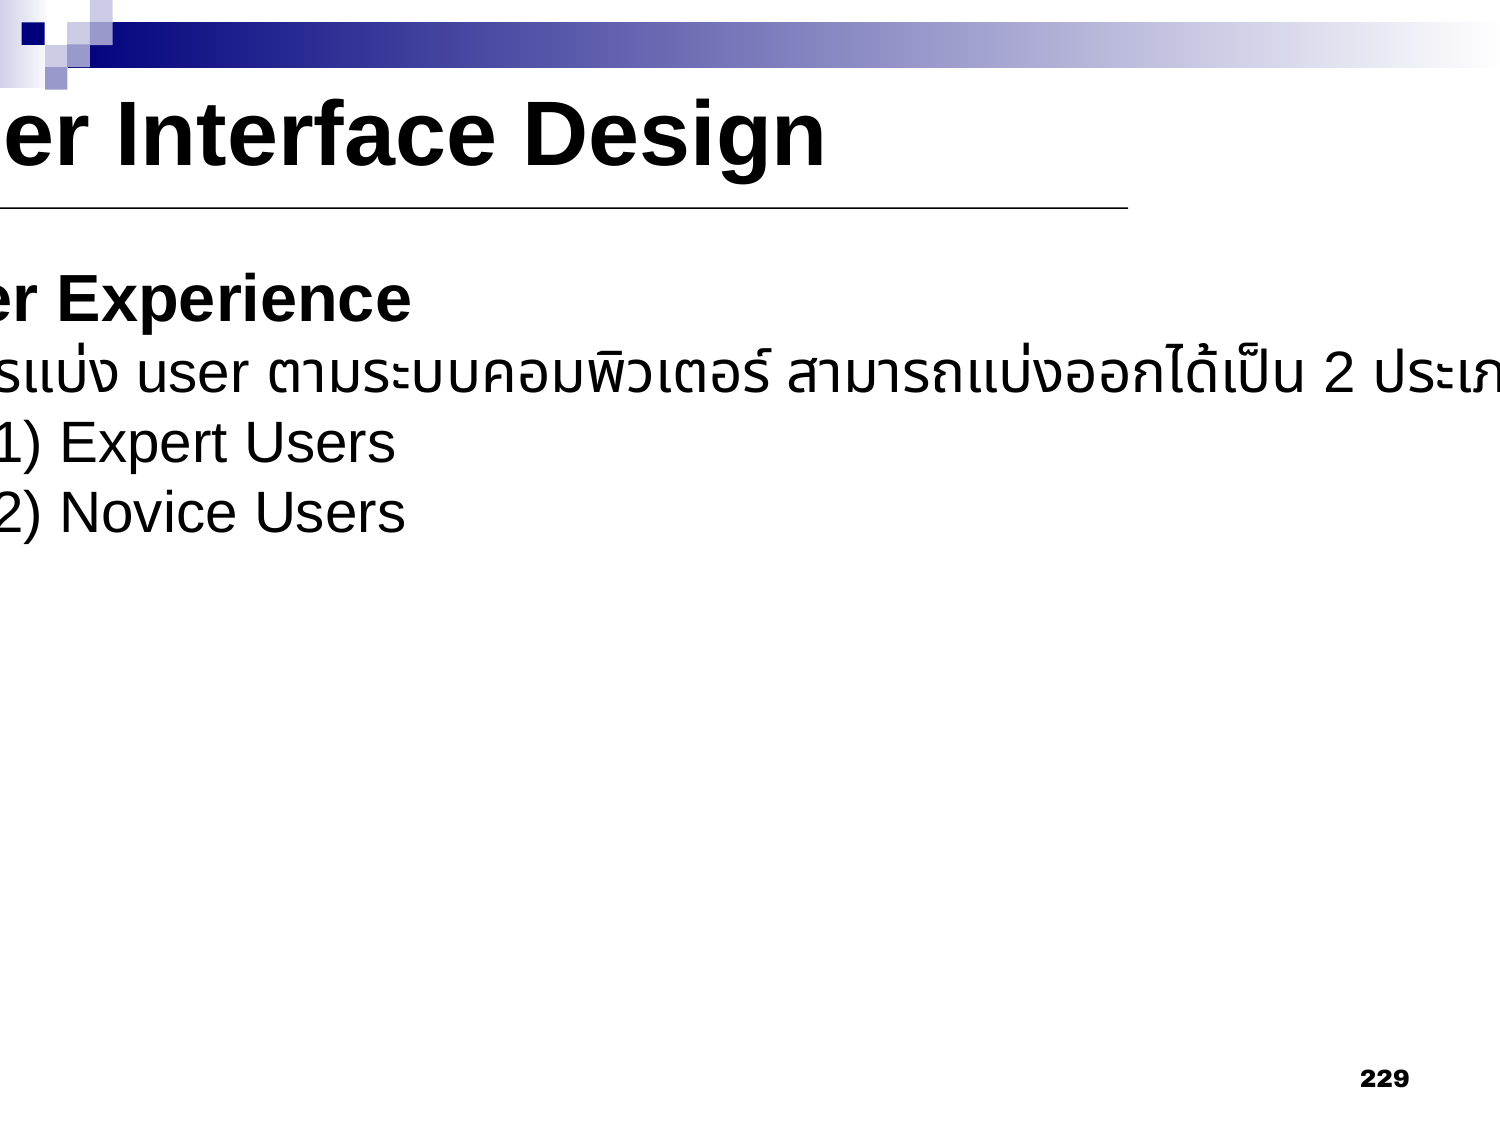

User Interface Design

4) User Experience
        การแบ่ง user ตามระบบคอมพิวเตอร์ สามารถแบ่งออกได้เป็น 2 ประเภท คือ
        4.1) Expert Users
        4.2) Novice Users
229